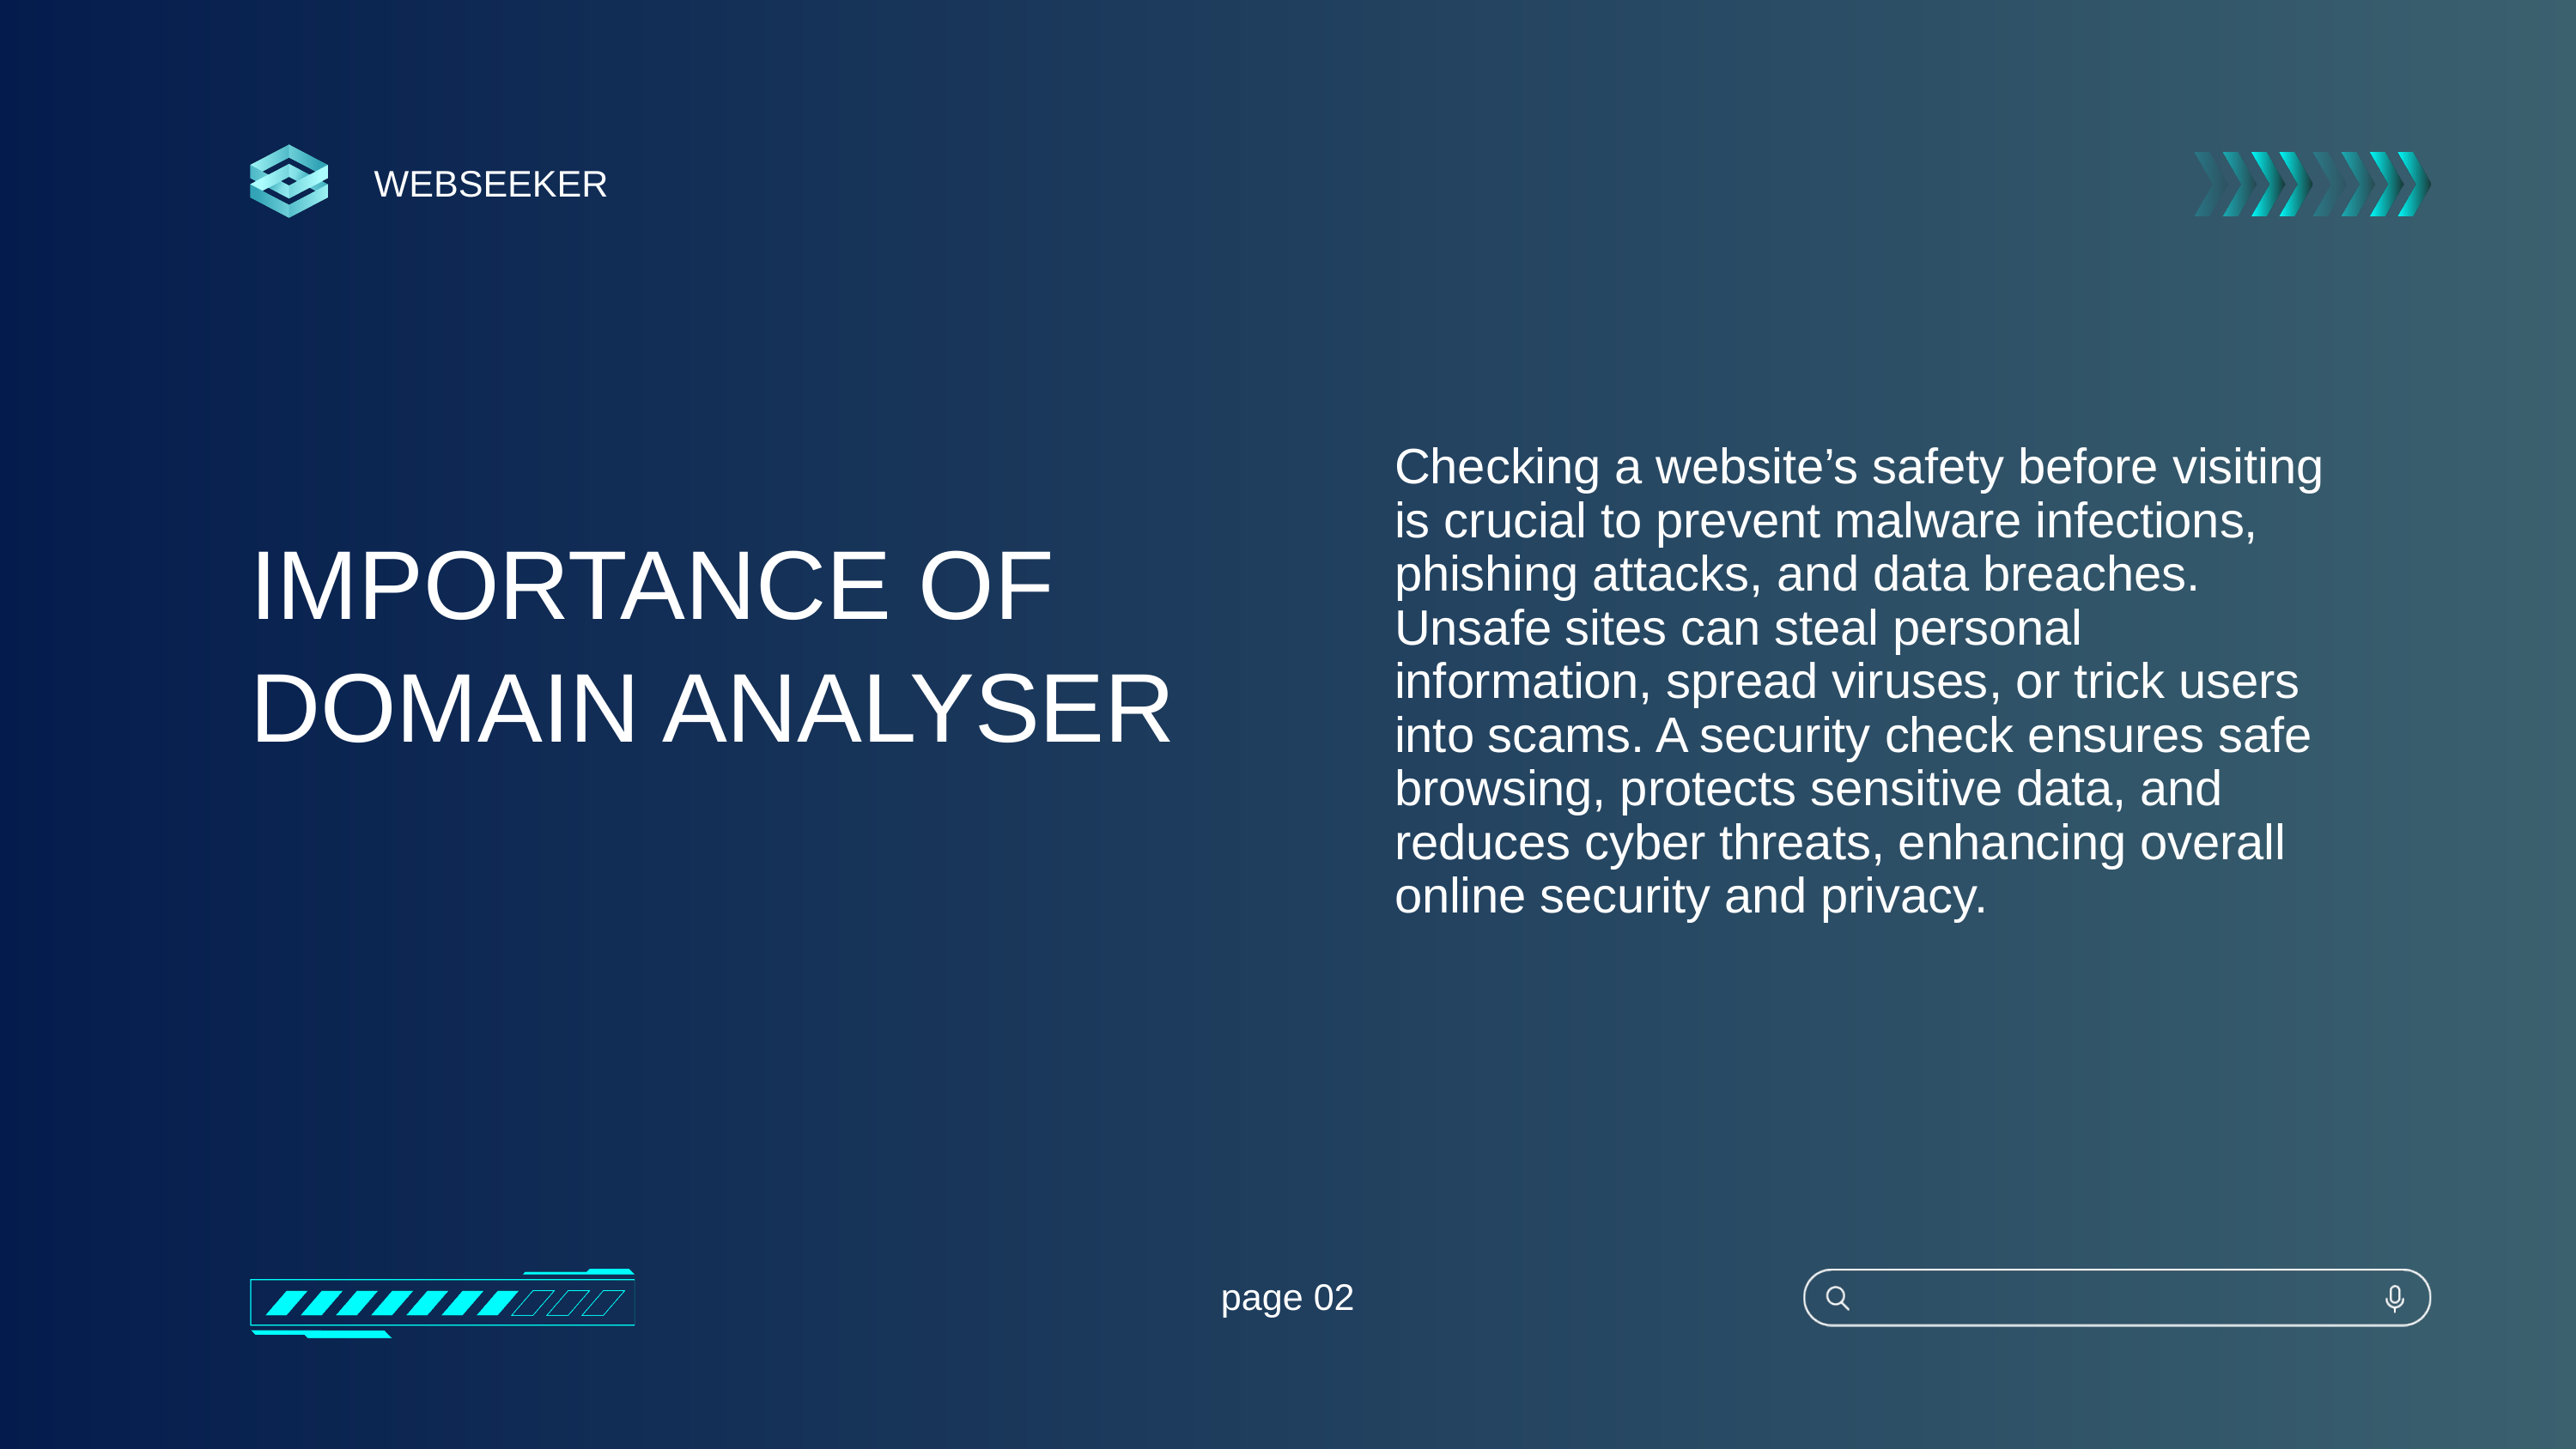

WEBSEEKER
Checking a website’s safety before visiting is crucial to prevent malware infections, phishing attacks, and data breaches. Unsafe sites can steal personal information, spread viruses, or trick users into scams. A security check ensures safe browsing, protects sensitive data, and reduces cyber threats, enhancing overall online security and privacy.

IMPORTANCE OF DOMAIN ANALYSER

page 02